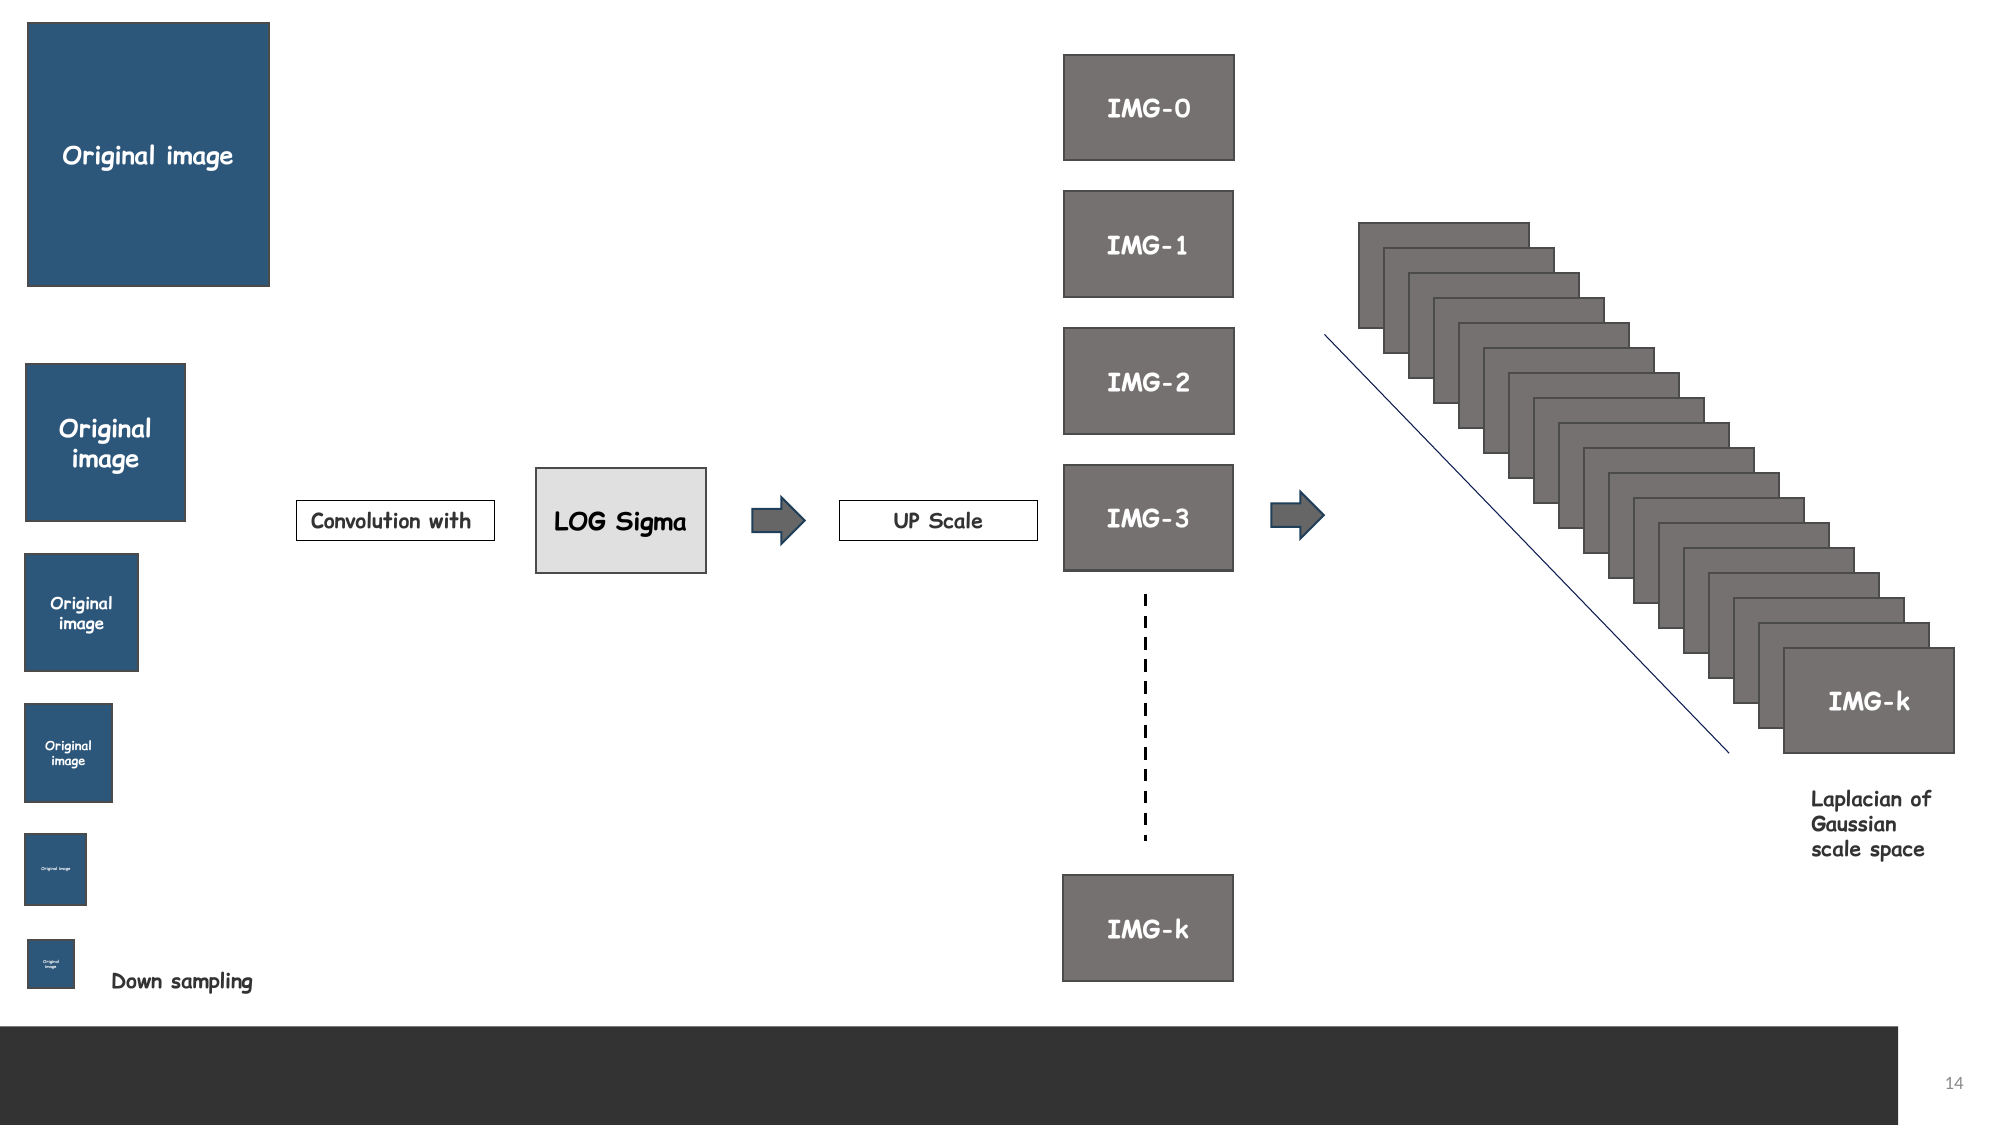

Original image
IMG-0
IMG-1
Sigma-k
Sigma-k
Sigma-k
Sigma-k
Sigma-k
IMG-2
Sigma-k
Original image
Sigma-k
Sigma-k
Sigma-k
Sigma-k
IMG-3
LOG Sigma
Sigma-k

Sigma-k
Convolution with
UP Scale
Sigma-k
Sigma-k
Original image
Sigma-k
Sigma-k
Sigma-k
IMG-k
Original image
Laplacian of Gaussian scale space
Original image
IMG-k
Original image
Down sampling
14